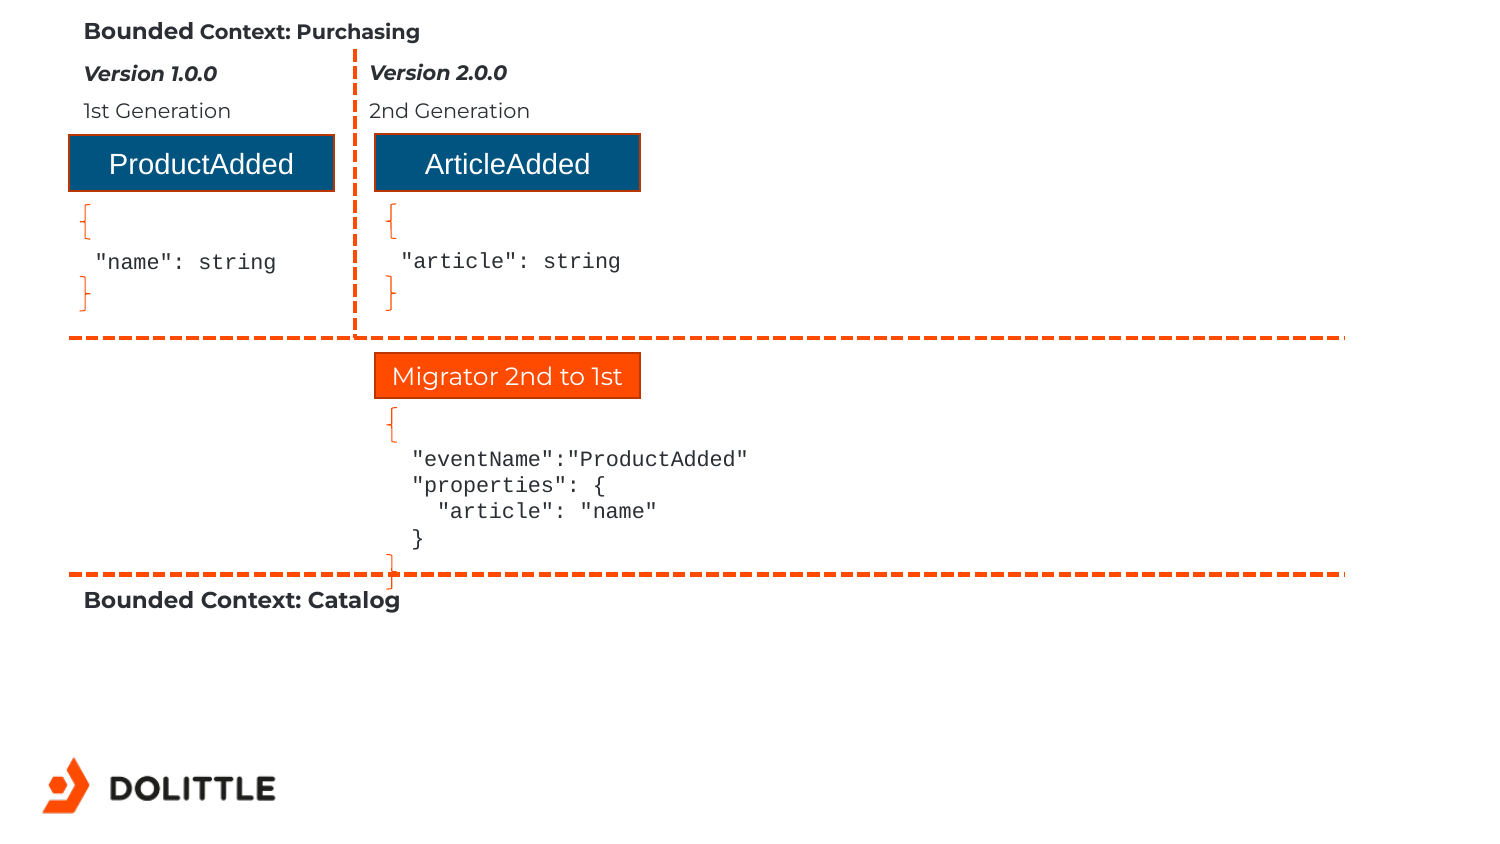

Bounded Context: Purchasing
Version 2.0.0
Version 1.0.0
1st Generation
2nd Generation
ArticleAdded
ProductAdded

"article": string
"name": string

Migrator 2nd to 1st

"eventName":"ProductAdded"
"properties": {
  "article": "name"
}

Bounded Context: Catalog